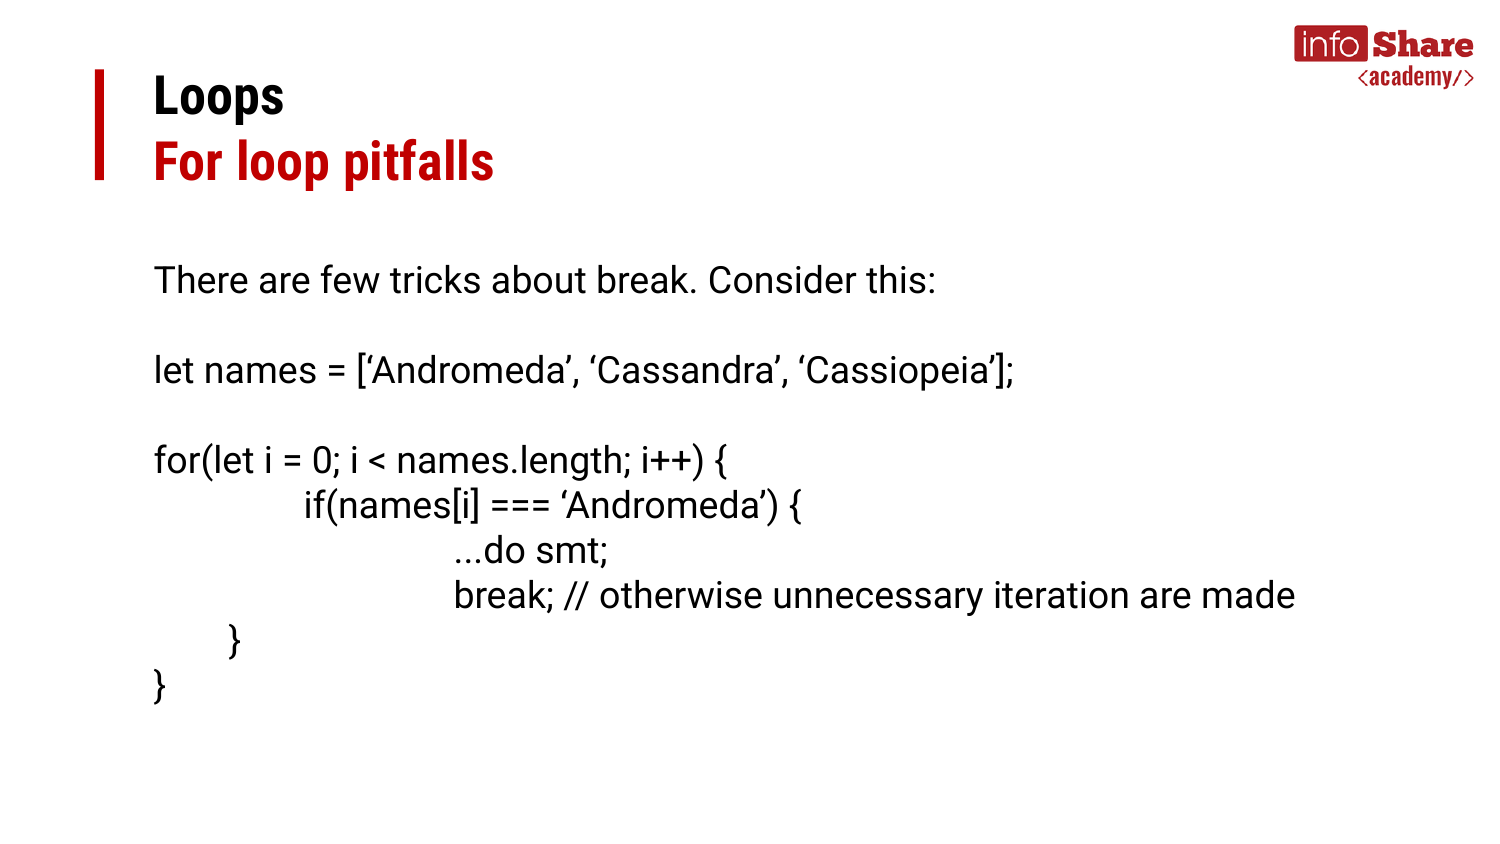

# Loops
For loop pitfalls
There are few tricks about break. Consider this:
let names = [‘Andromeda’, ‘Cassandra’, ‘Cassiopeia’];

for(let i = 0; i < names.length; i++) {
	if(names[i] === ‘Andromeda’) {
		...do smt;
		break; // otherwise unnecessary iteration are made
}
}